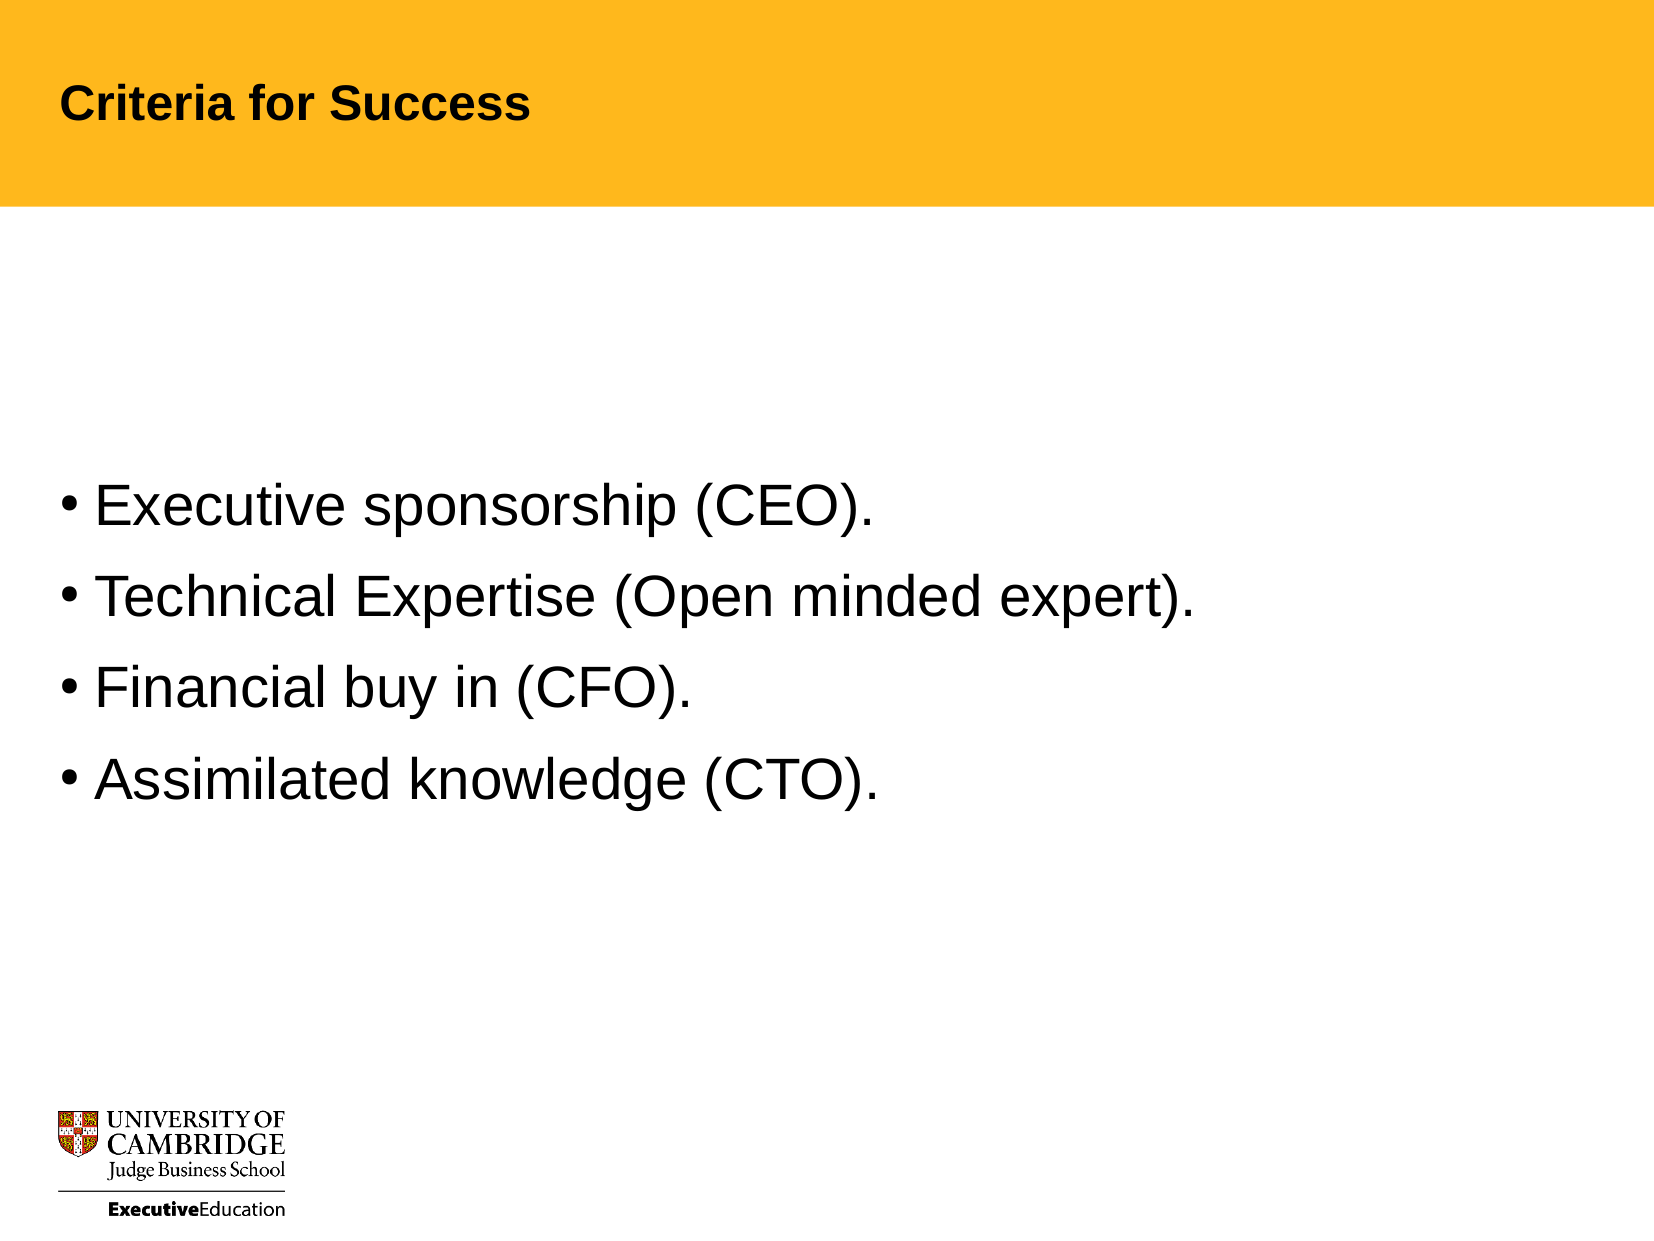

Criteria for Success
Executive sponsorship (CEO).
Technical Expertise (Open minded expert).
Financial buy in (CFO).
Assimilated knowledge (CTO).